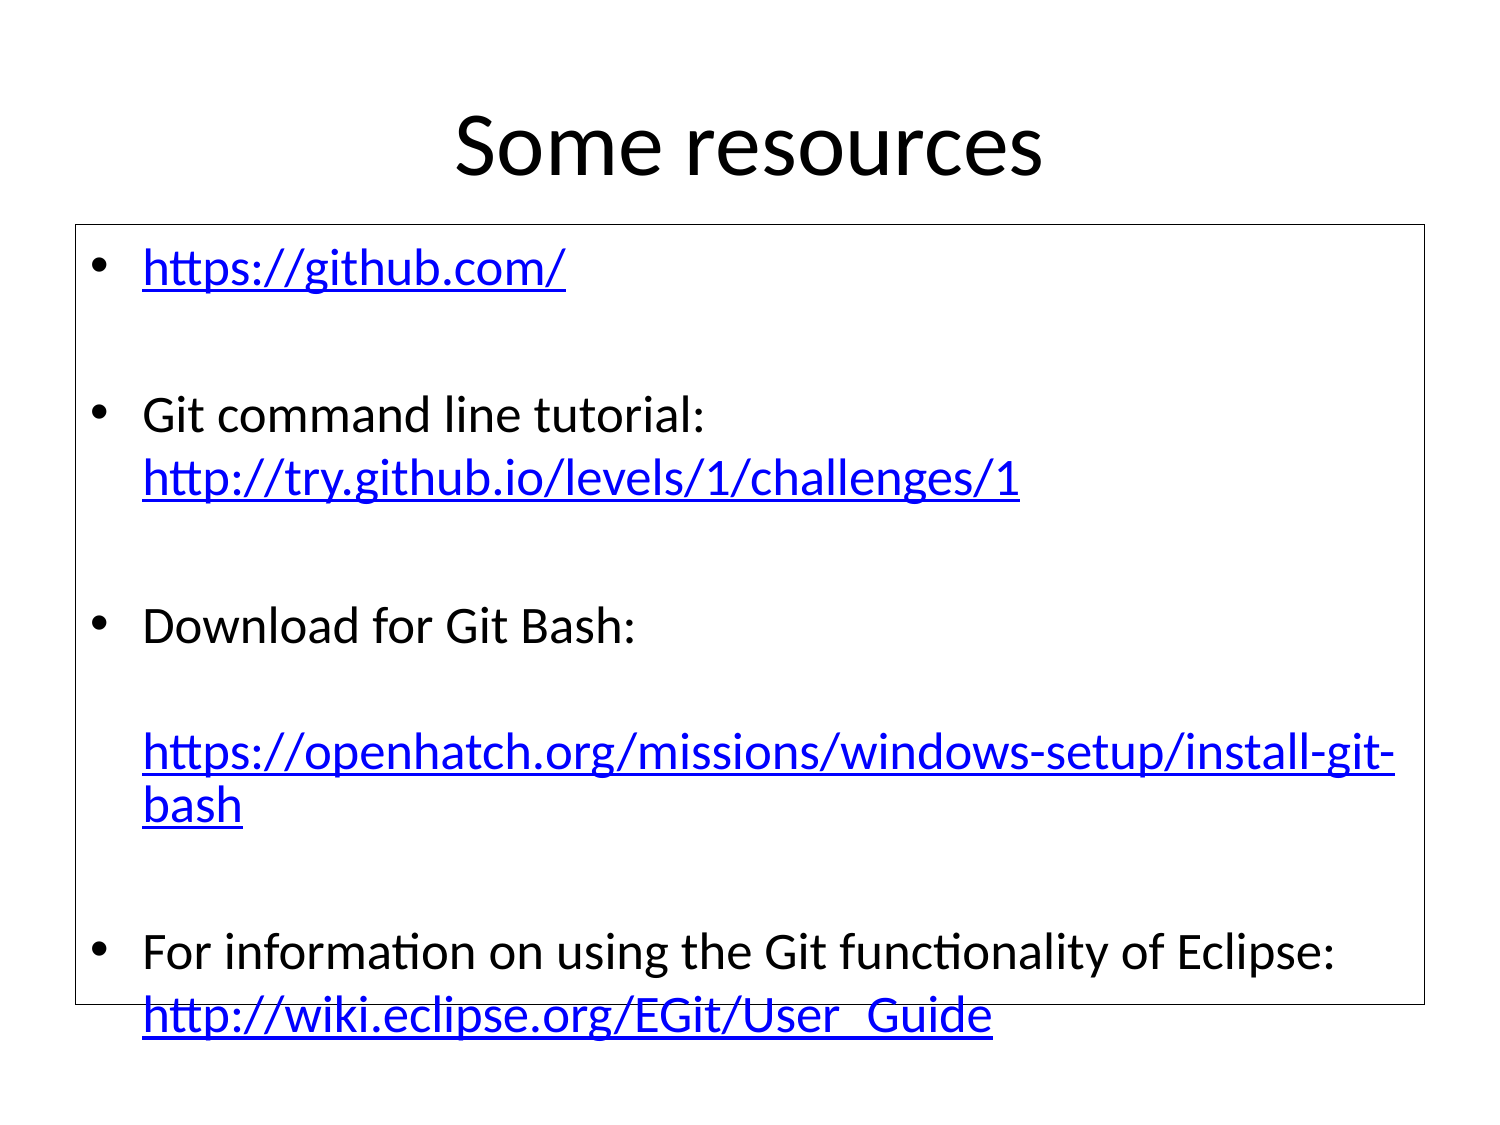

# Some resources
https://github.com/

Git command line tutorial:
http://try.github.io/levels/1/challenges/1

Download for Git Bash:
 https://openhatch.org/missions/windows-setup/install-git-bash

For information on using the Git functionality of Eclipse:
http://wiki.eclipse.org/EGit/User_Guide